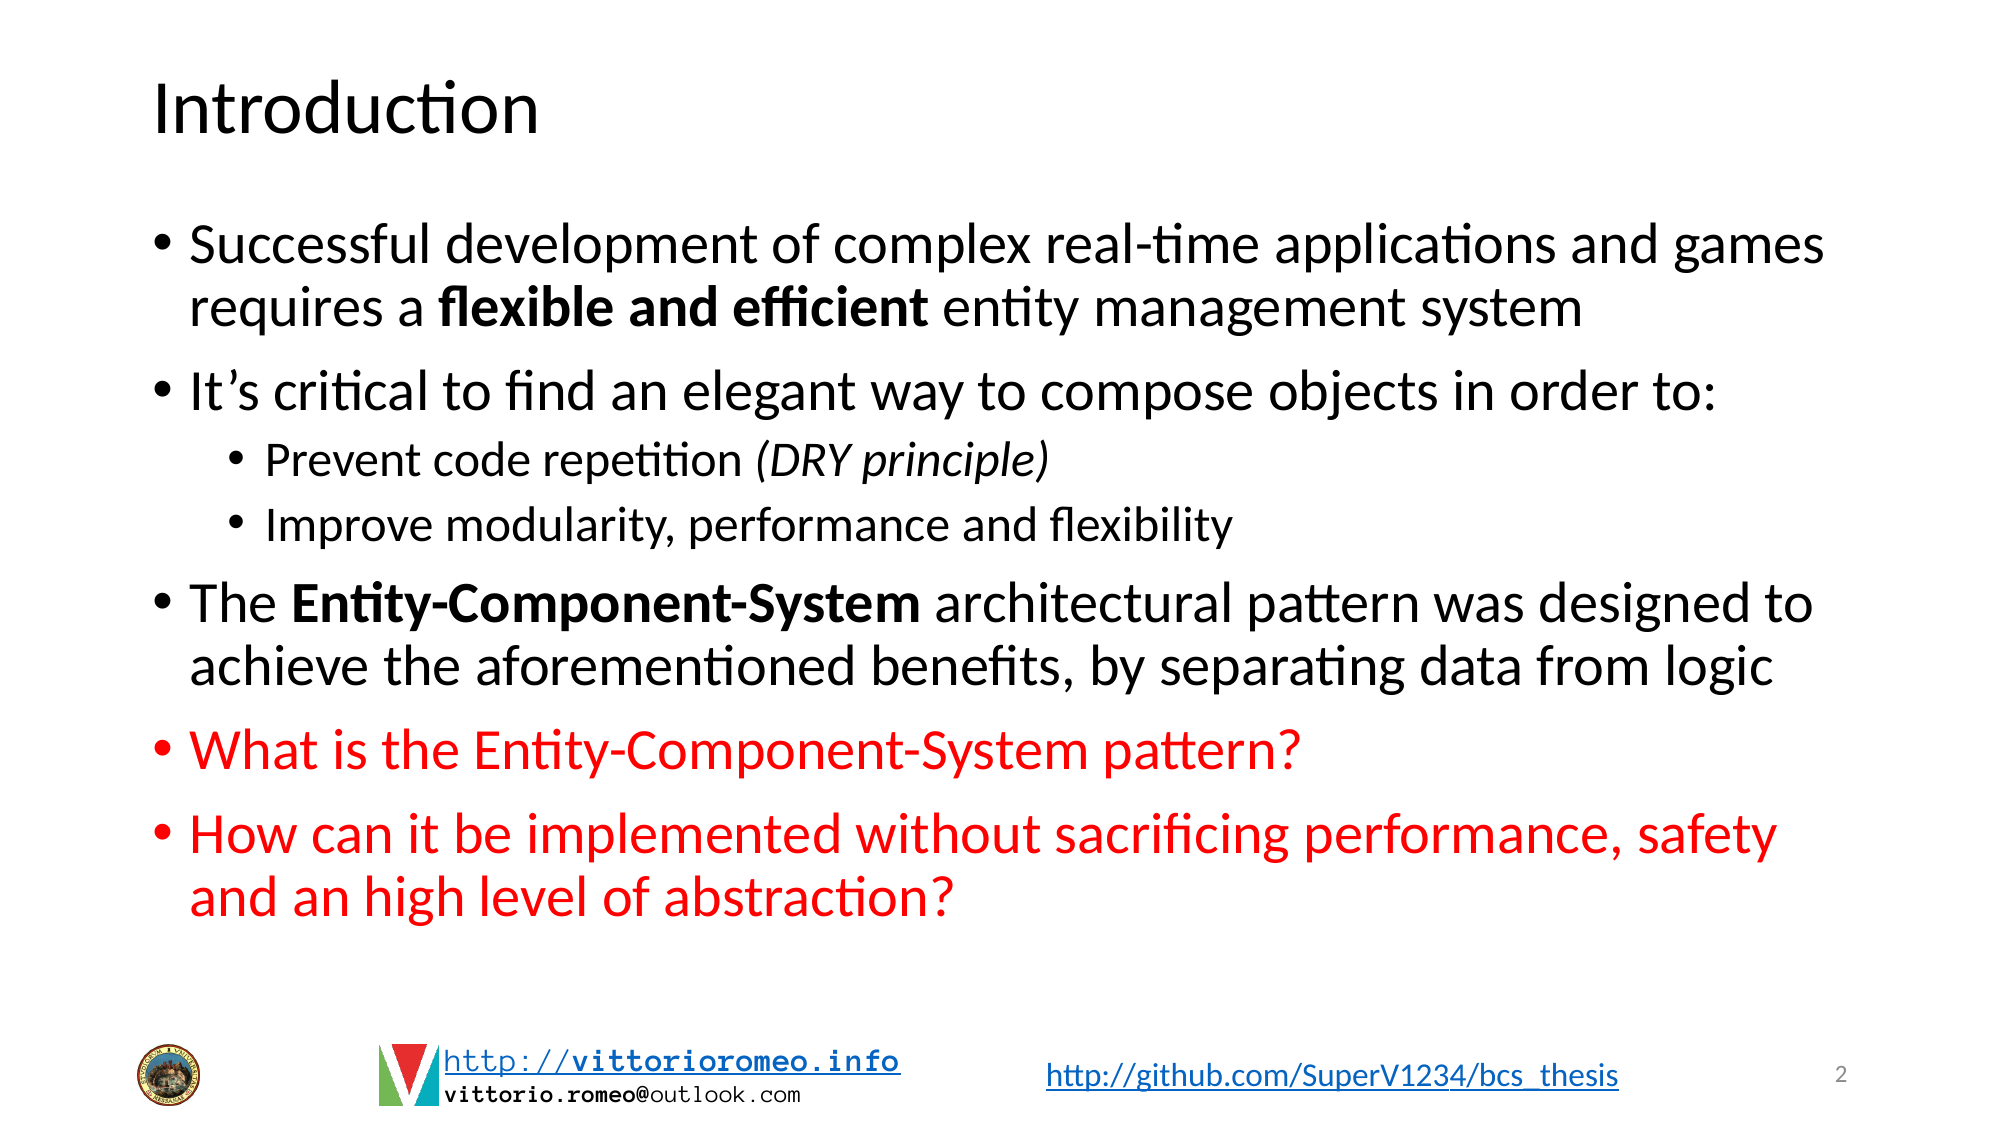

# Introduction
Successful development of complex real-time applications and games requires a flexible and efficient entity management system
It’s critical to find an elegant way to compose objects in order to:
Prevent code repetition (DRY principle)
Improve modularity, performance and flexibility
The Entity-Component-System architectural pattern was designed to achieve the aforementioned benefits, by separating data from logic
What is the Entity-Component-System pattern?
How can it be implemented without sacrificing performance, safety and an high level of abstraction?
2